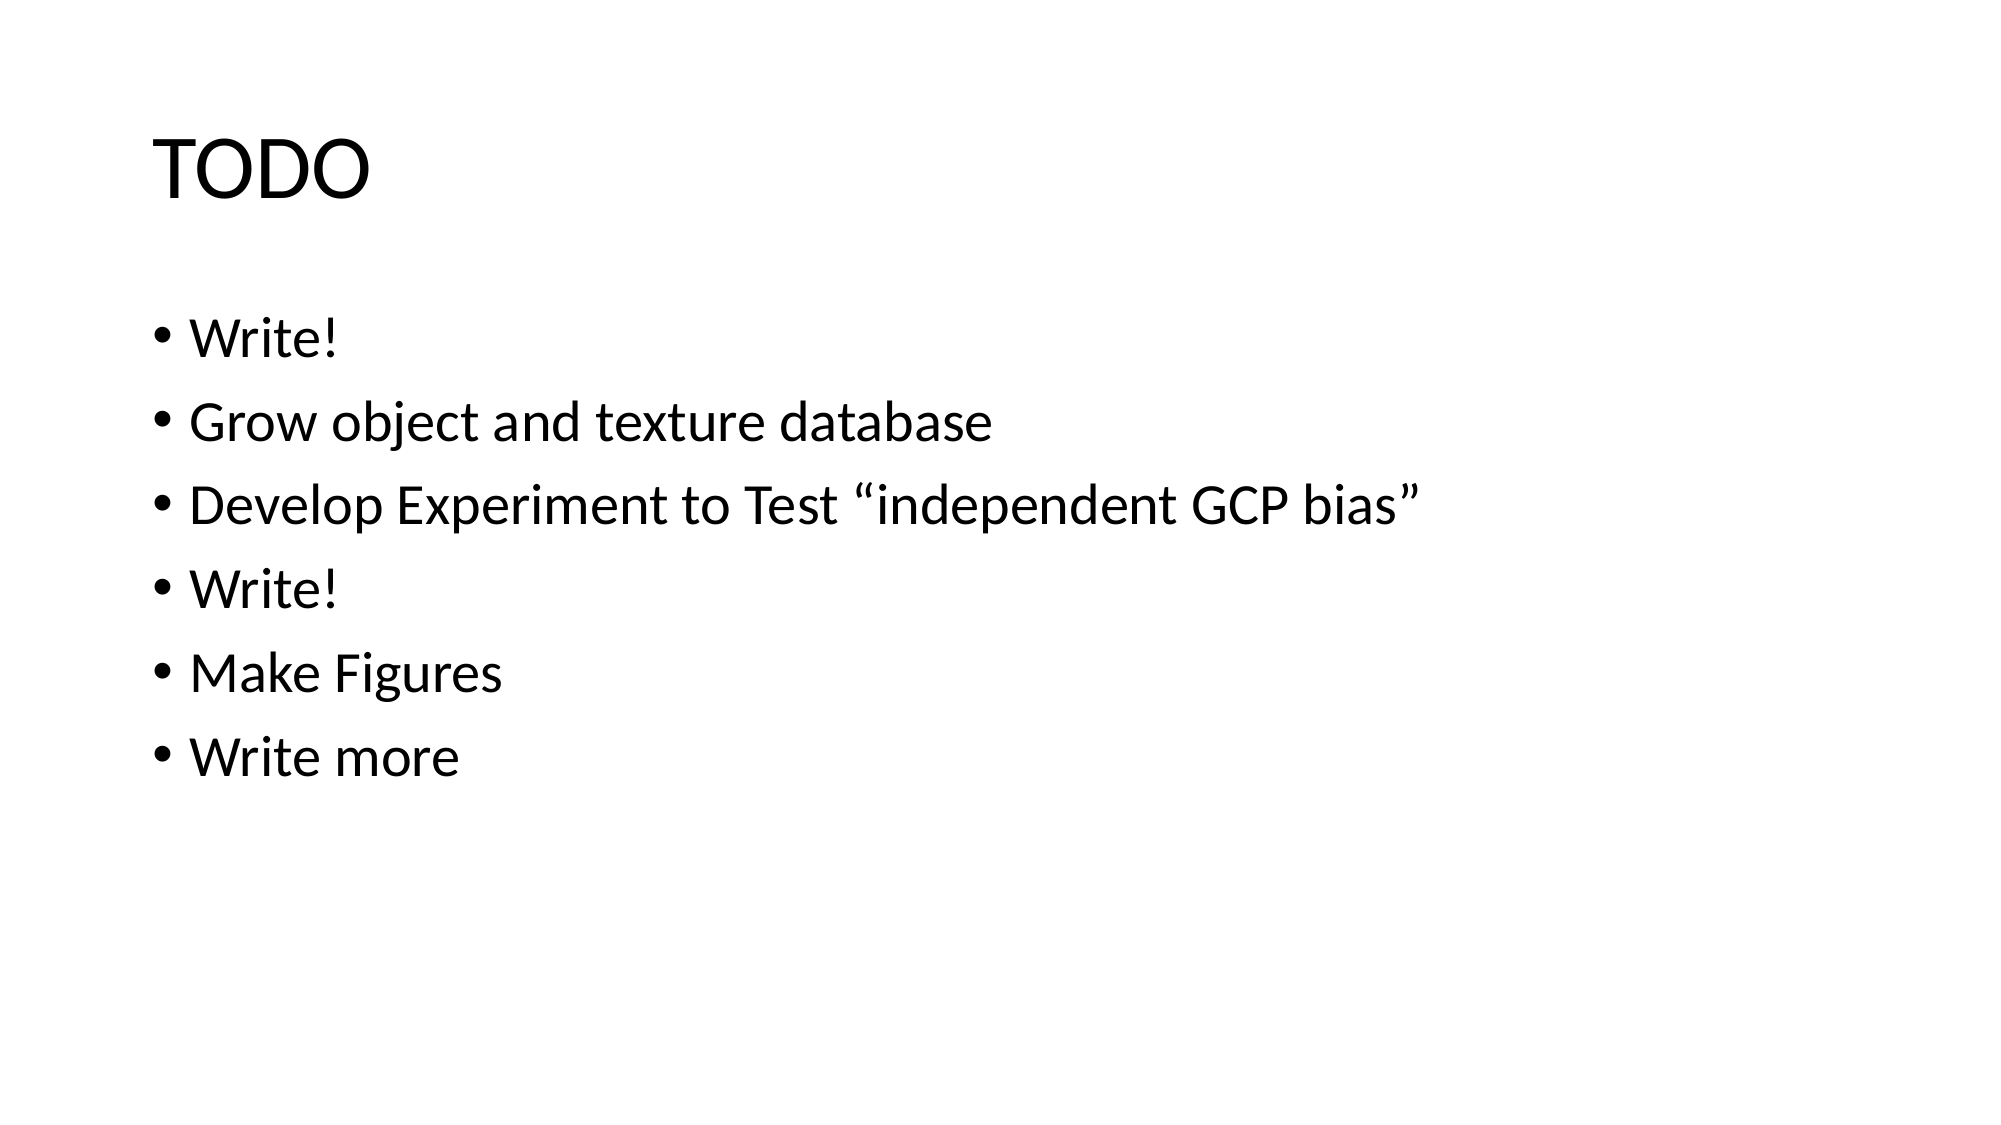

# TODO
Write!
Grow object and texture database
Develop Experiment to Test “independent GCP bias”
Write!
Make Figures
Write more